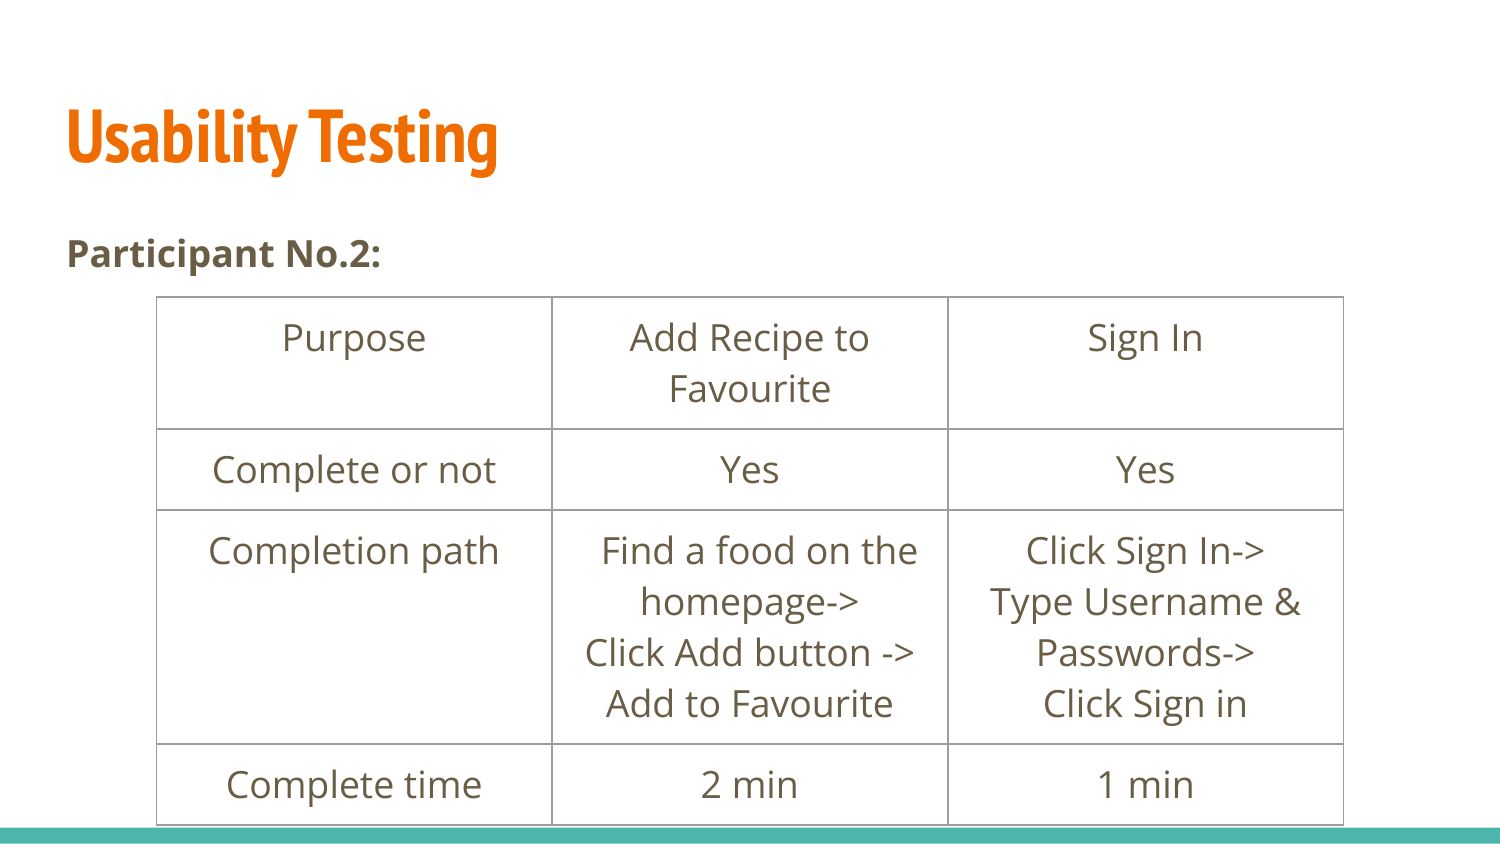

# Usability Testing
Participant No.2:

| Purpose | Add Recipe to Favourite | Sign In |
| --- | --- | --- |
| Complete or not | Yes | Yes |
| Completion path | Find a food on the homepage-> Click Add button -> Add to Favourite | Click Sign In-> Type Username & Passwords-> Click Sign in |
| Complete time | 2 min | 1 min |